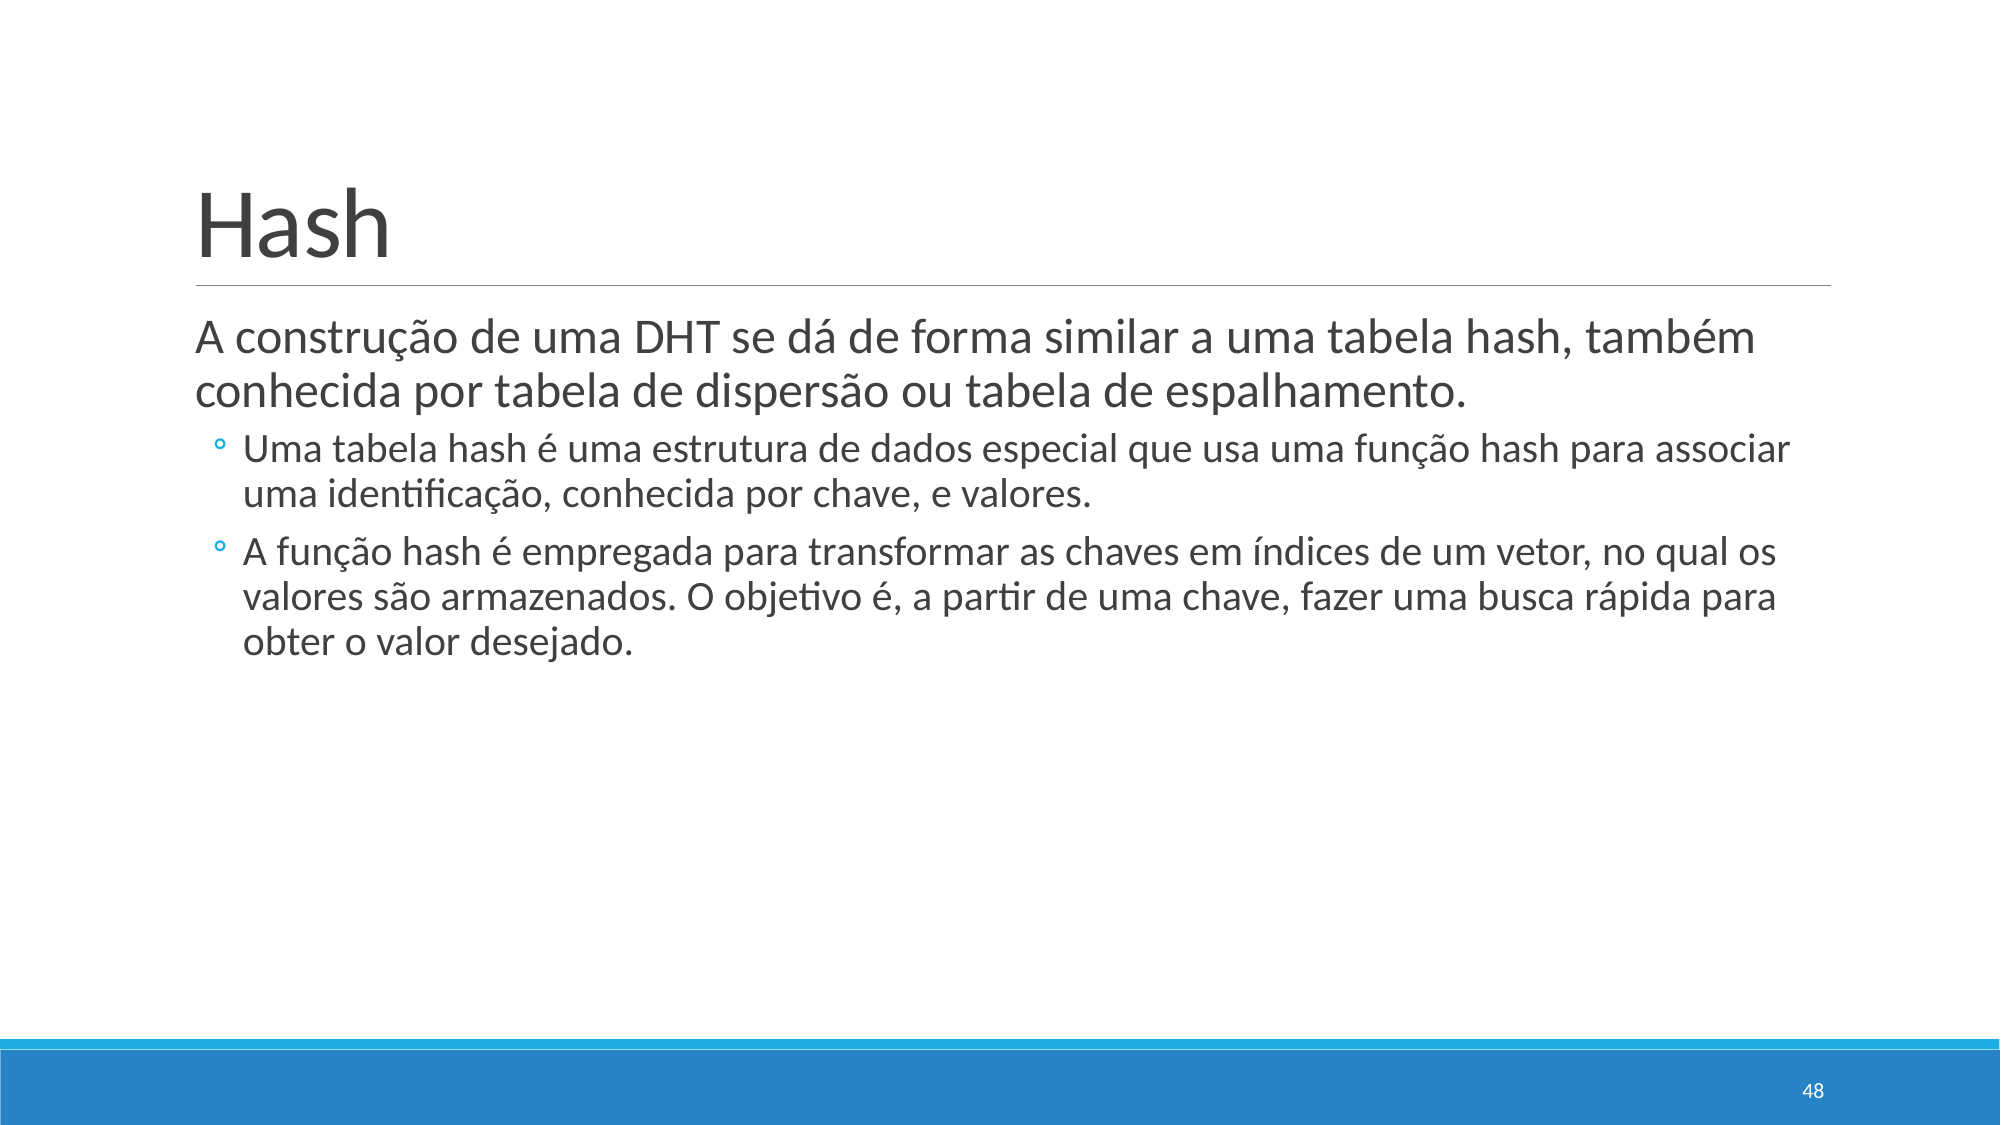

# Hash
A construção de uma DHT se dá de forma similar a uma tabela hash, também conhecida por tabela de dispersão ou tabela de espalhamento.
Uma tabela hash é uma estrutura de dados especial que usa uma função hash para associar uma identificação, conhecida por chave, e valores.
A função hash é empregada para transformar as chaves em índices de um vetor, no qual os valores são armazenados. O objetivo é, a partir de uma chave, fazer uma busca rápida para obter o valor desejado.
48